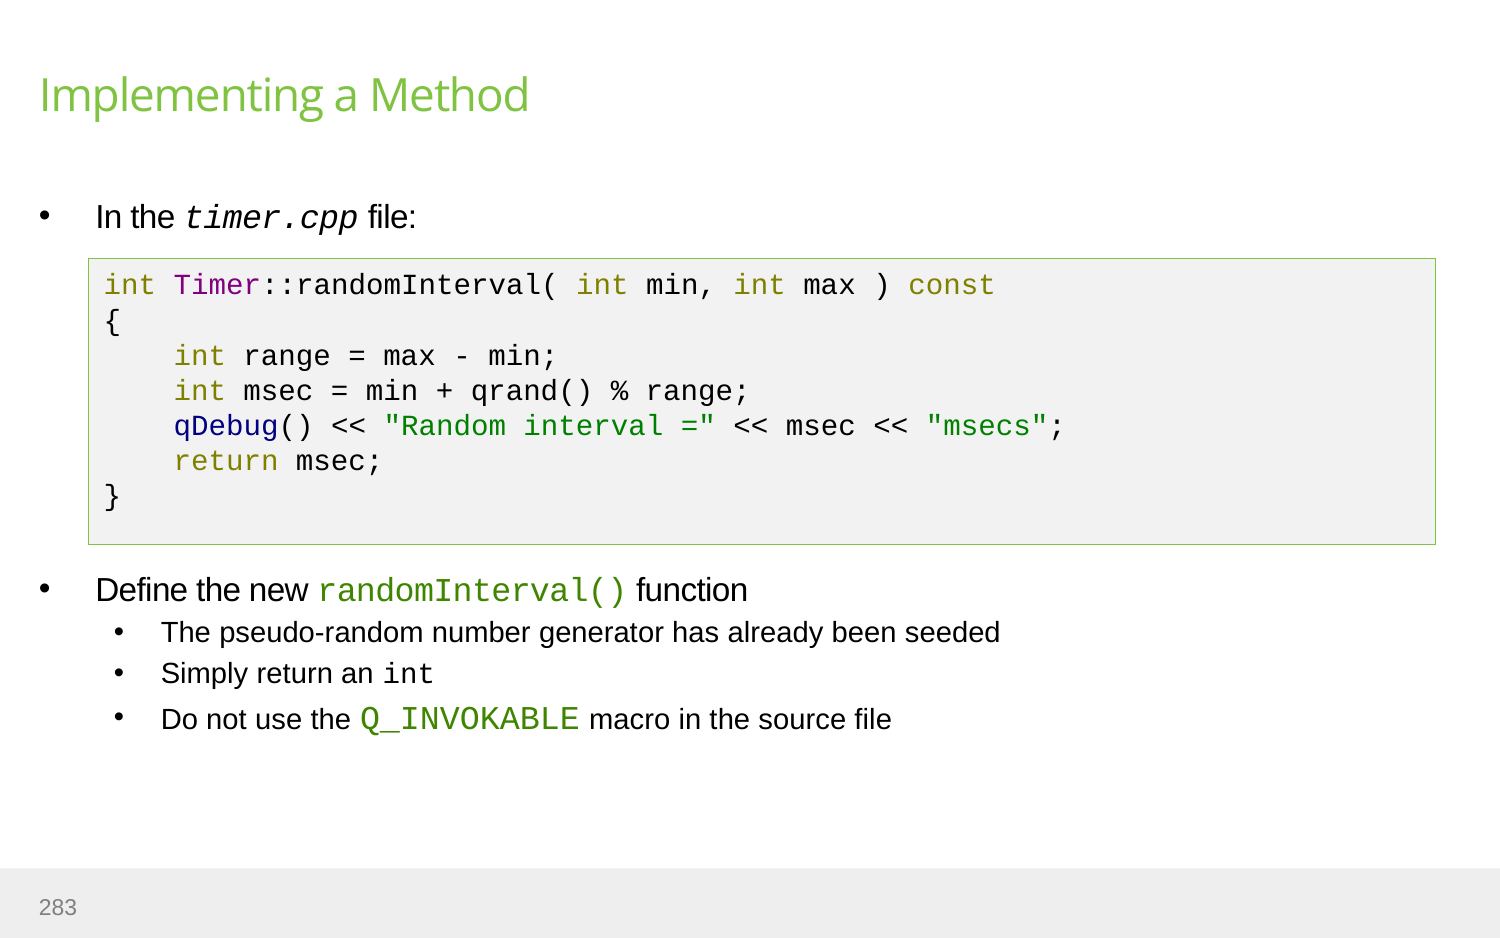

# Implementing a Method
In the timer.cpp file:

Define the new randomInterval() function
The pseudo-random number generator has already been seeded
Simply return an int
Do not use the Q_INVOKABLE macro in the source file
int Timer::randomInterval( int min, int max ) const
{
    int range = max - min;
    int msec = min + qrand() % range;
    qDebug() << "Random interval =" << msec << "msecs";
    return msec;
}
283